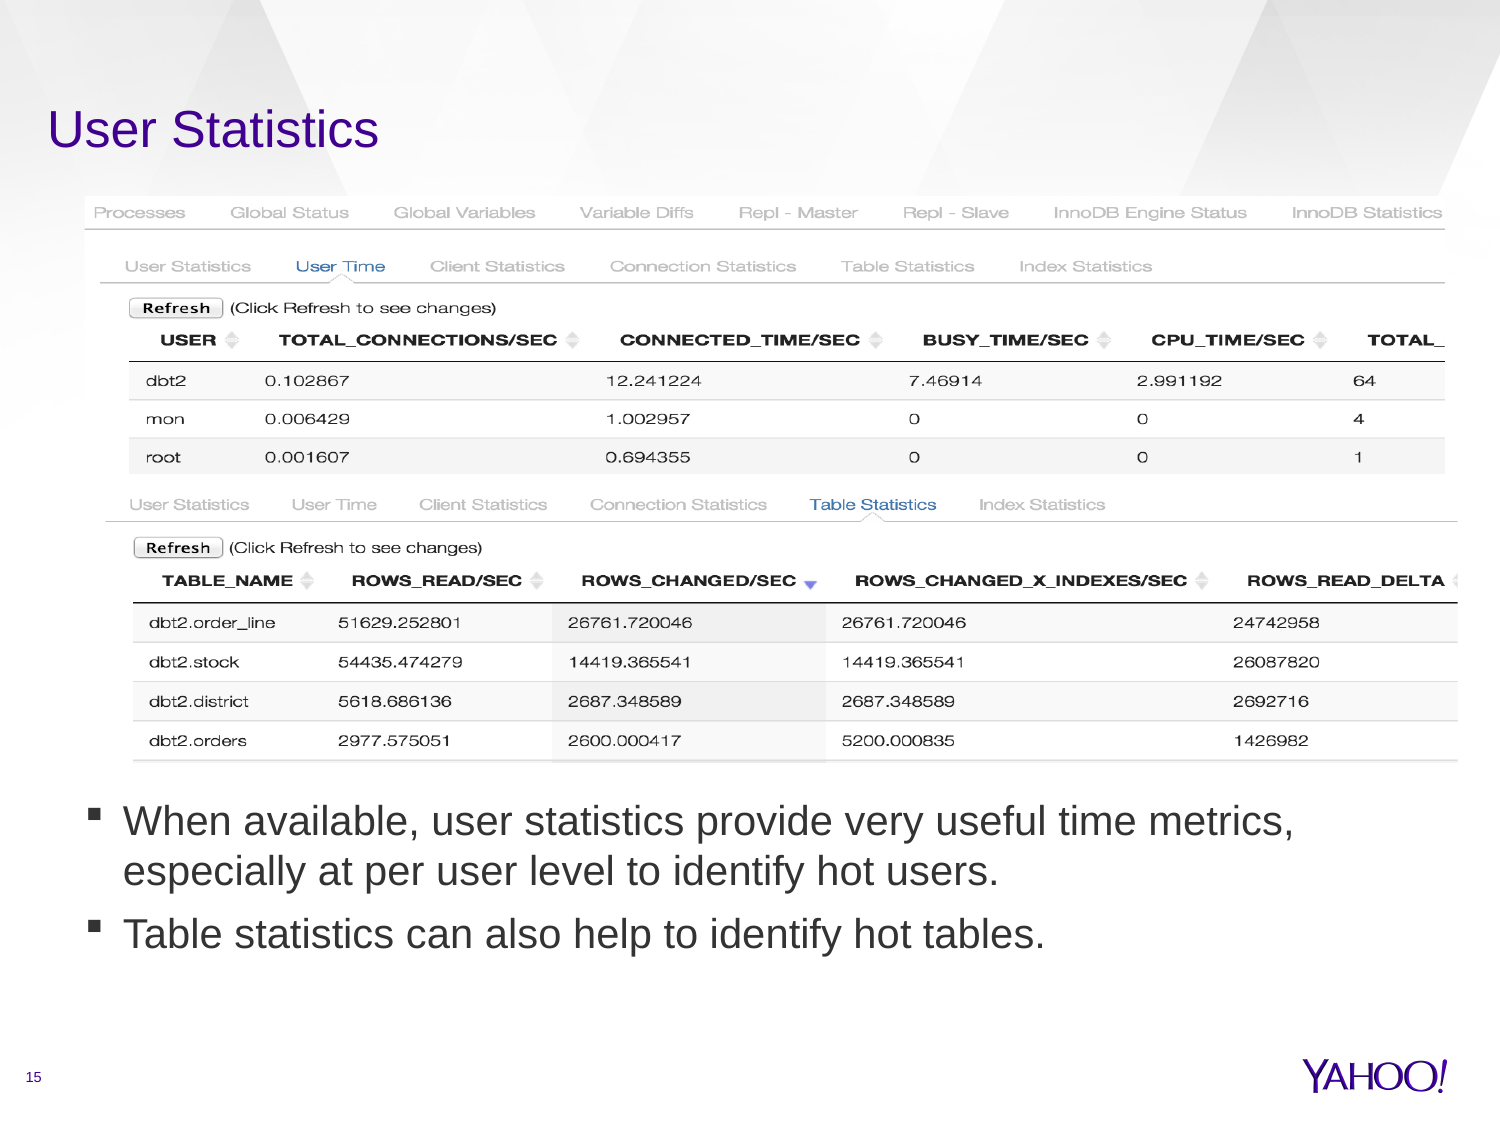

# User Statistics

When available, user statistics provide very useful time metrics, especially at per user level to identify hot users.
Table statistics can also help to identify hot tables.
15